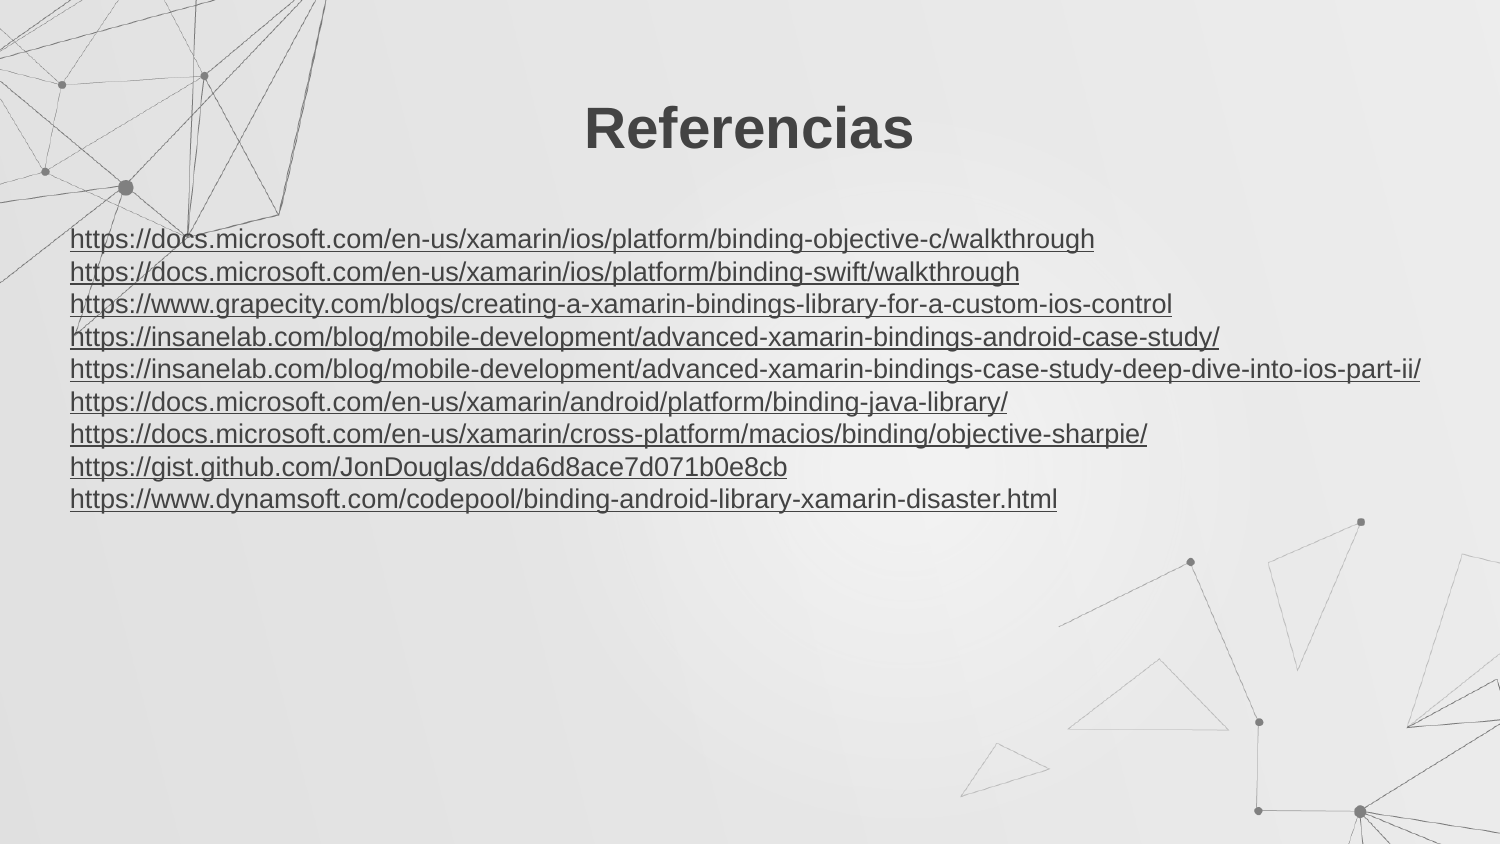

# Referencias
https://docs.microsoft.com/en-us/xamarin/ios/platform/binding-objective-c/walkthrough
https://docs.microsoft.com/en-us/xamarin/ios/platform/binding-swift/walkthrough
https://www.grapecity.com/blogs/creating-a-xamarin-bindings-library-for-a-custom-ios-control
https://insanelab.com/blog/mobile-development/advanced-xamarin-bindings-android-case-study/
https://insanelab.com/blog/mobile-development/advanced-xamarin-bindings-case-study-deep-dive-into-ios-part-ii/
https://docs.microsoft.com/en-us/xamarin/android/platform/binding-java-library/
https://docs.microsoft.com/en-us/xamarin/cross-platform/macios/binding/objective-sharpie/
https://gist.github.com/JonDouglas/dda6d8ace7d071b0e8cb
https://www.dynamsoft.com/codepool/binding-android-library-xamarin-disaster.html